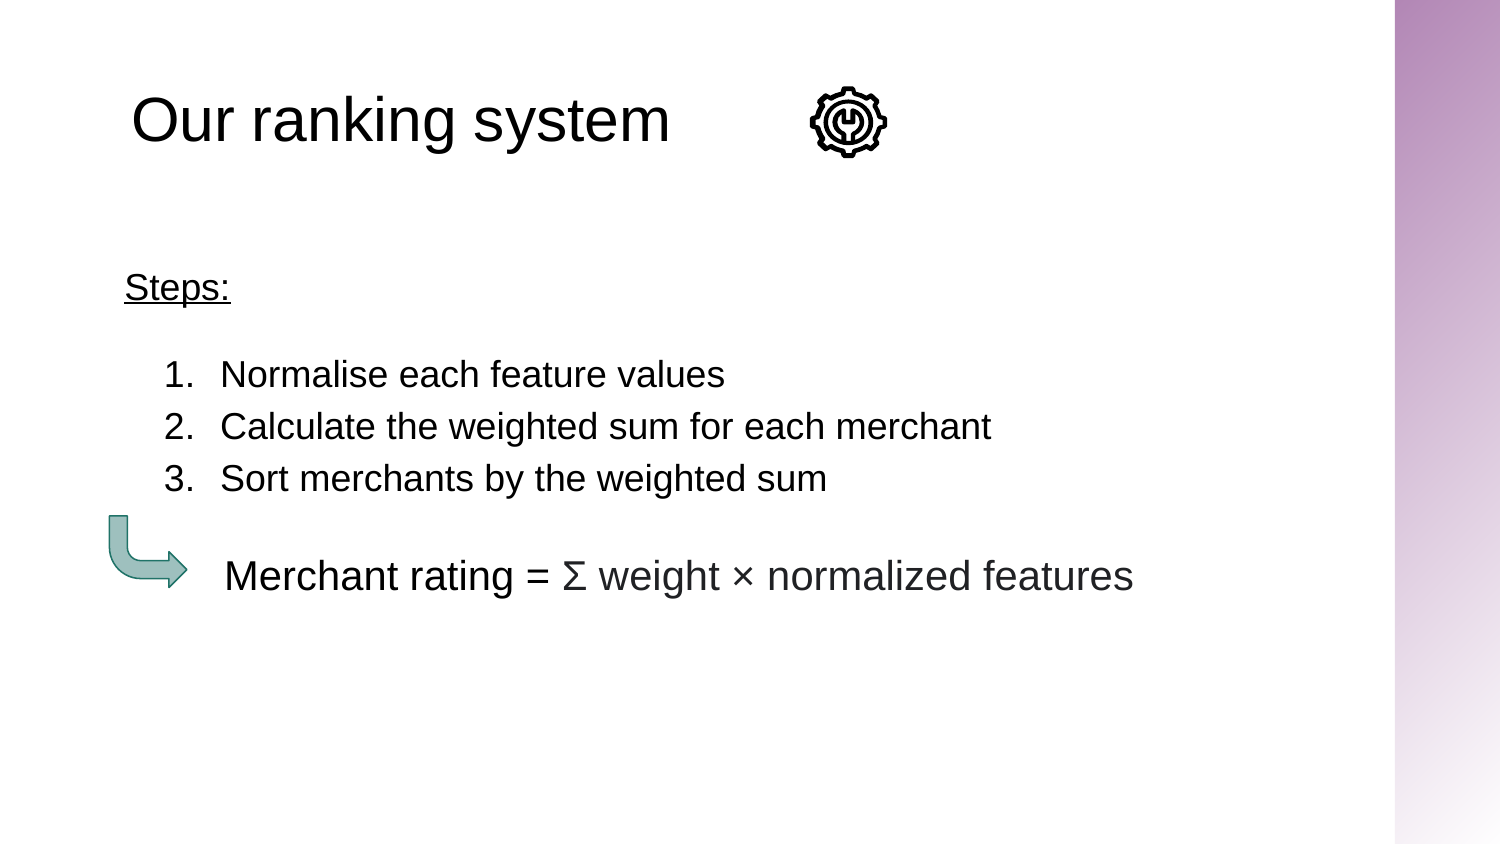

# Our ranking system

Steps:
Normalise each feature values
Calculate the weighted sum for each merchant
Sort merchants by the weighted sum

Merchant rating = Σ weight × normalized features